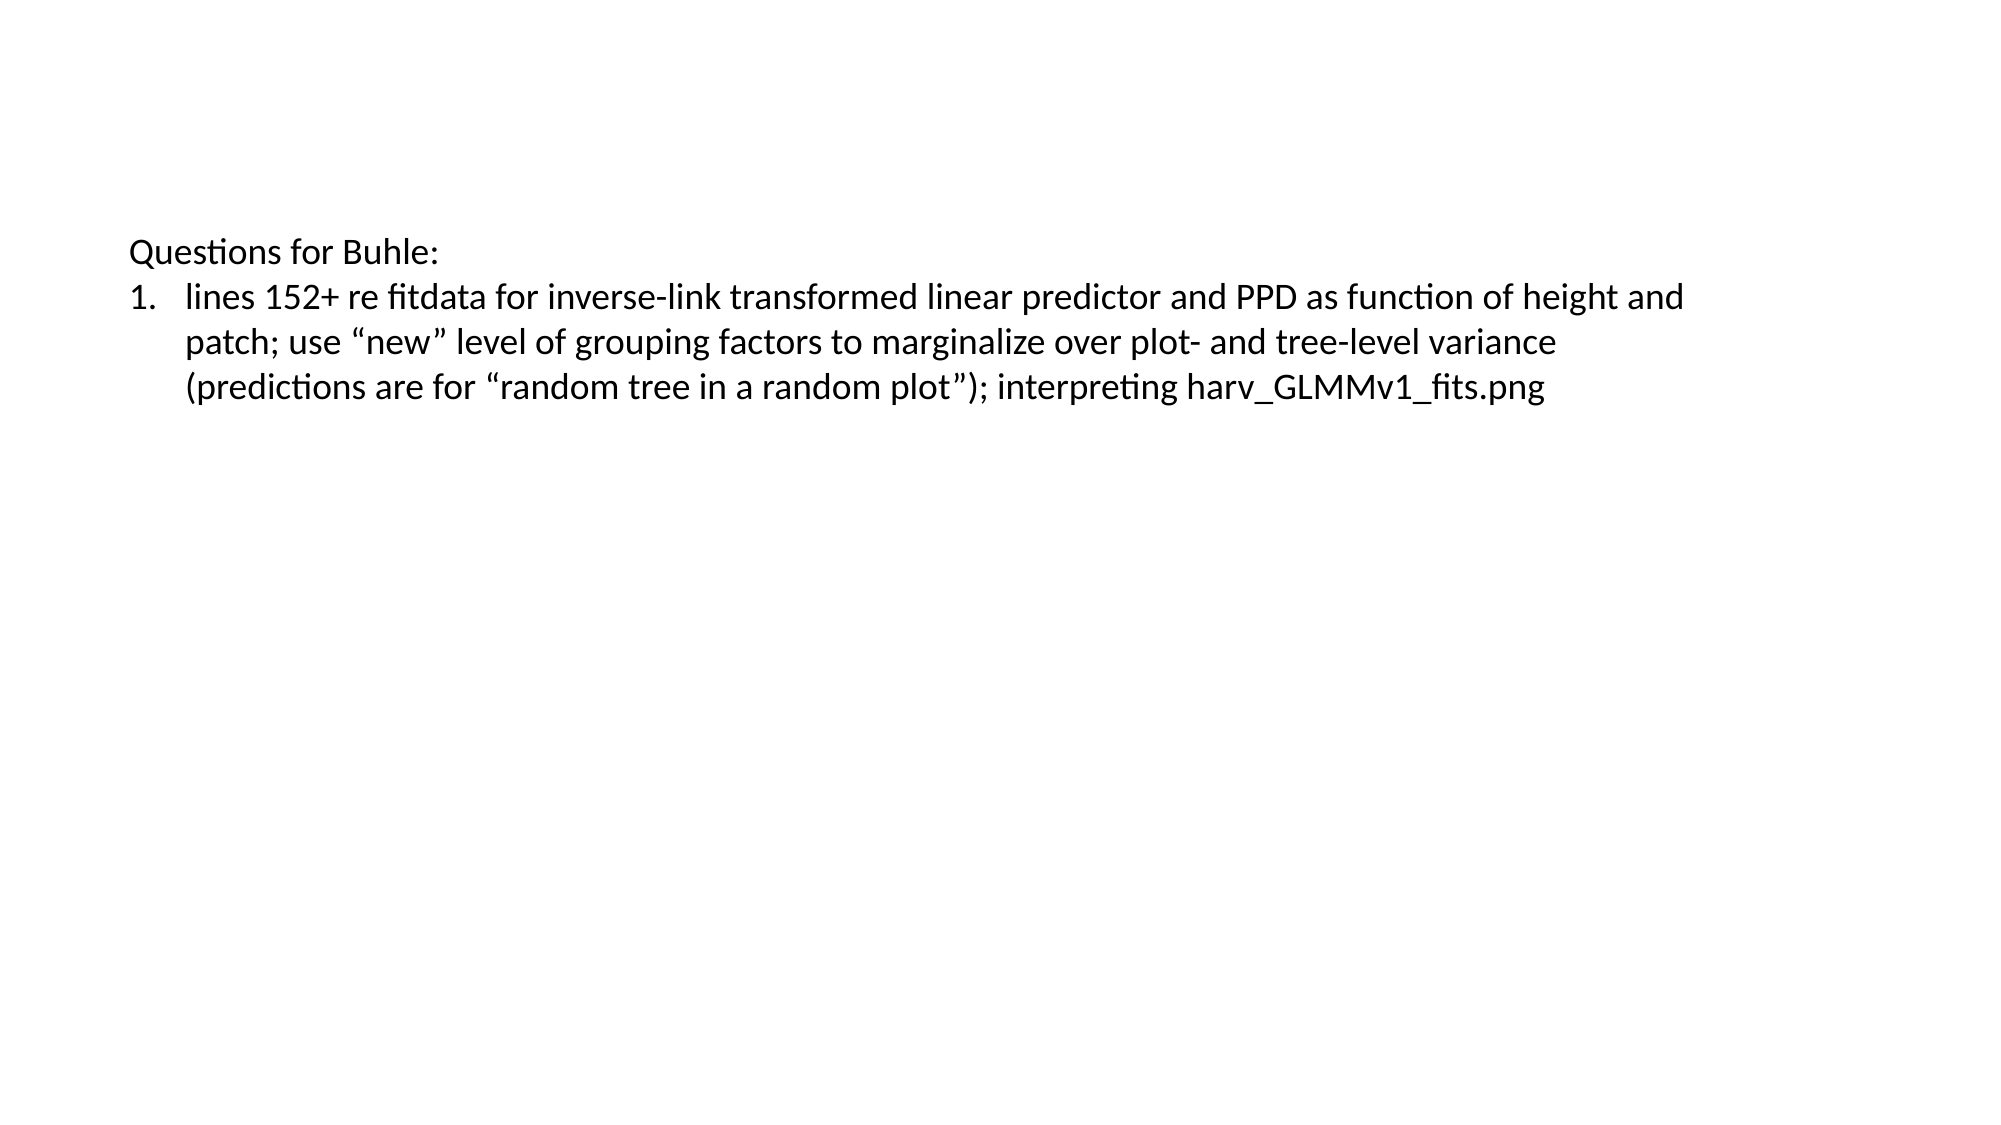

Questions for Buhle:
lines 152+ re fitdata for inverse-link transformed linear predictor and PPD as function of height and patch; use “new” level of grouping factors to marginalize over plot- and tree-level variance (predictions are for “random tree in a random plot”); interpreting harv_GLMMv1_fits.png